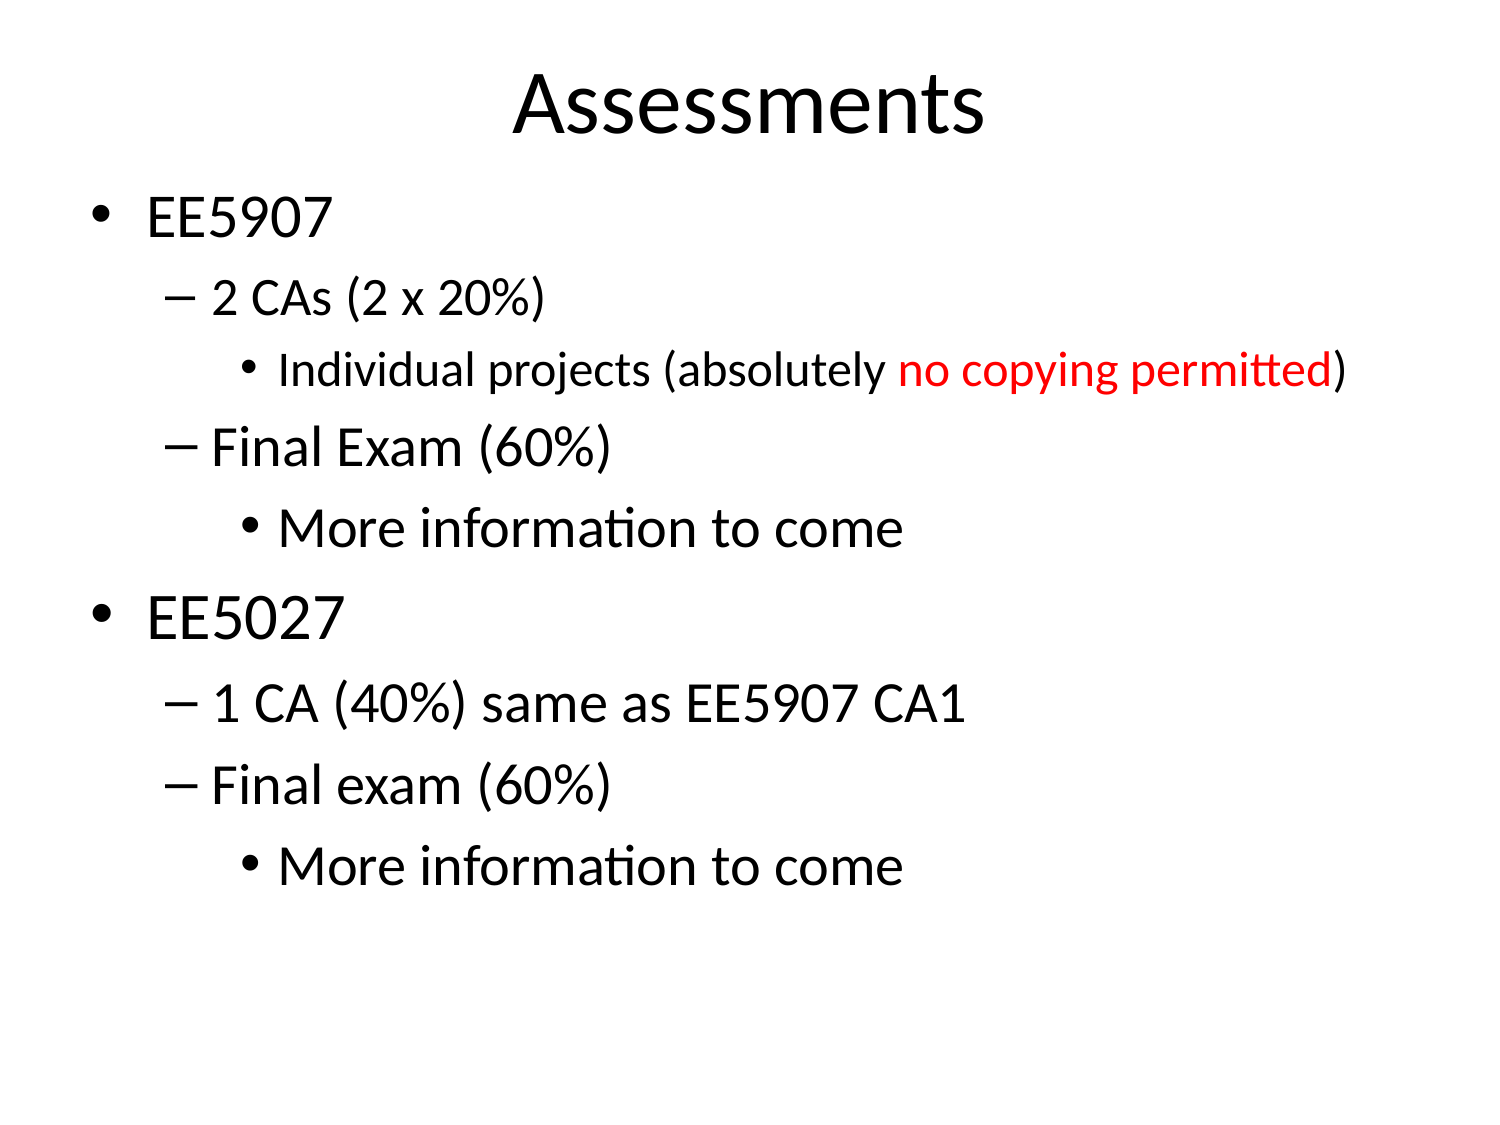

# Assessments
EE5907
2 CAs (2 x 20%)
Individual projects (absolutely no copying permitted)
Final Exam (60%)
More information to come
EE5027
1 CA (40%) same as EE5907 CA1
Final exam (60%)
More information to come